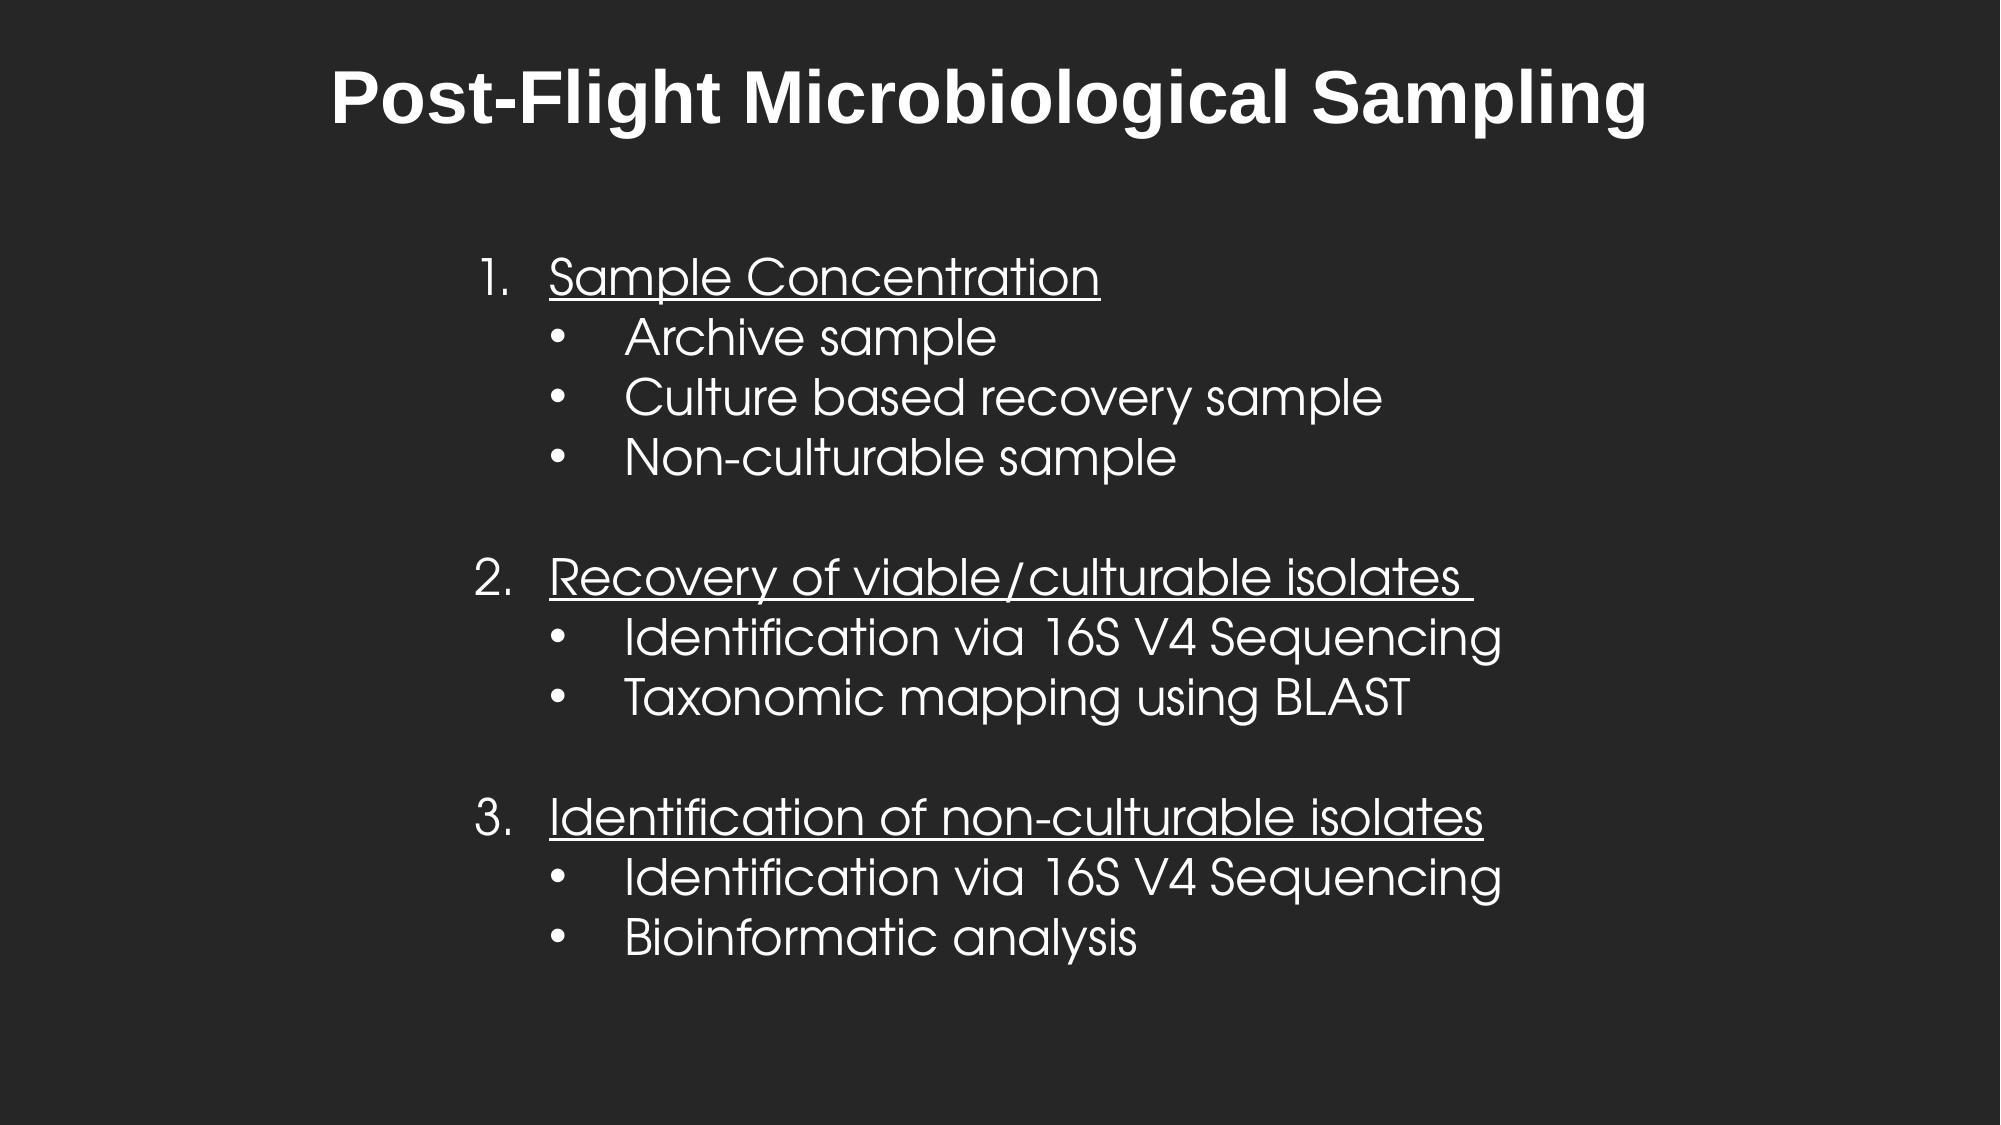

Post-Flight Microbiological Sampling

Sample Concentration
Archive sample
Culture based recovery sample
Non-culturable sample

Recovery of viable/culturable isolates
Identification via 16S V4 Sequencing
Taxonomic mapping using BLAST

Identification of non-culturable isolates
Identification via 16S V4 Sequencing
Bioinformatic analysis